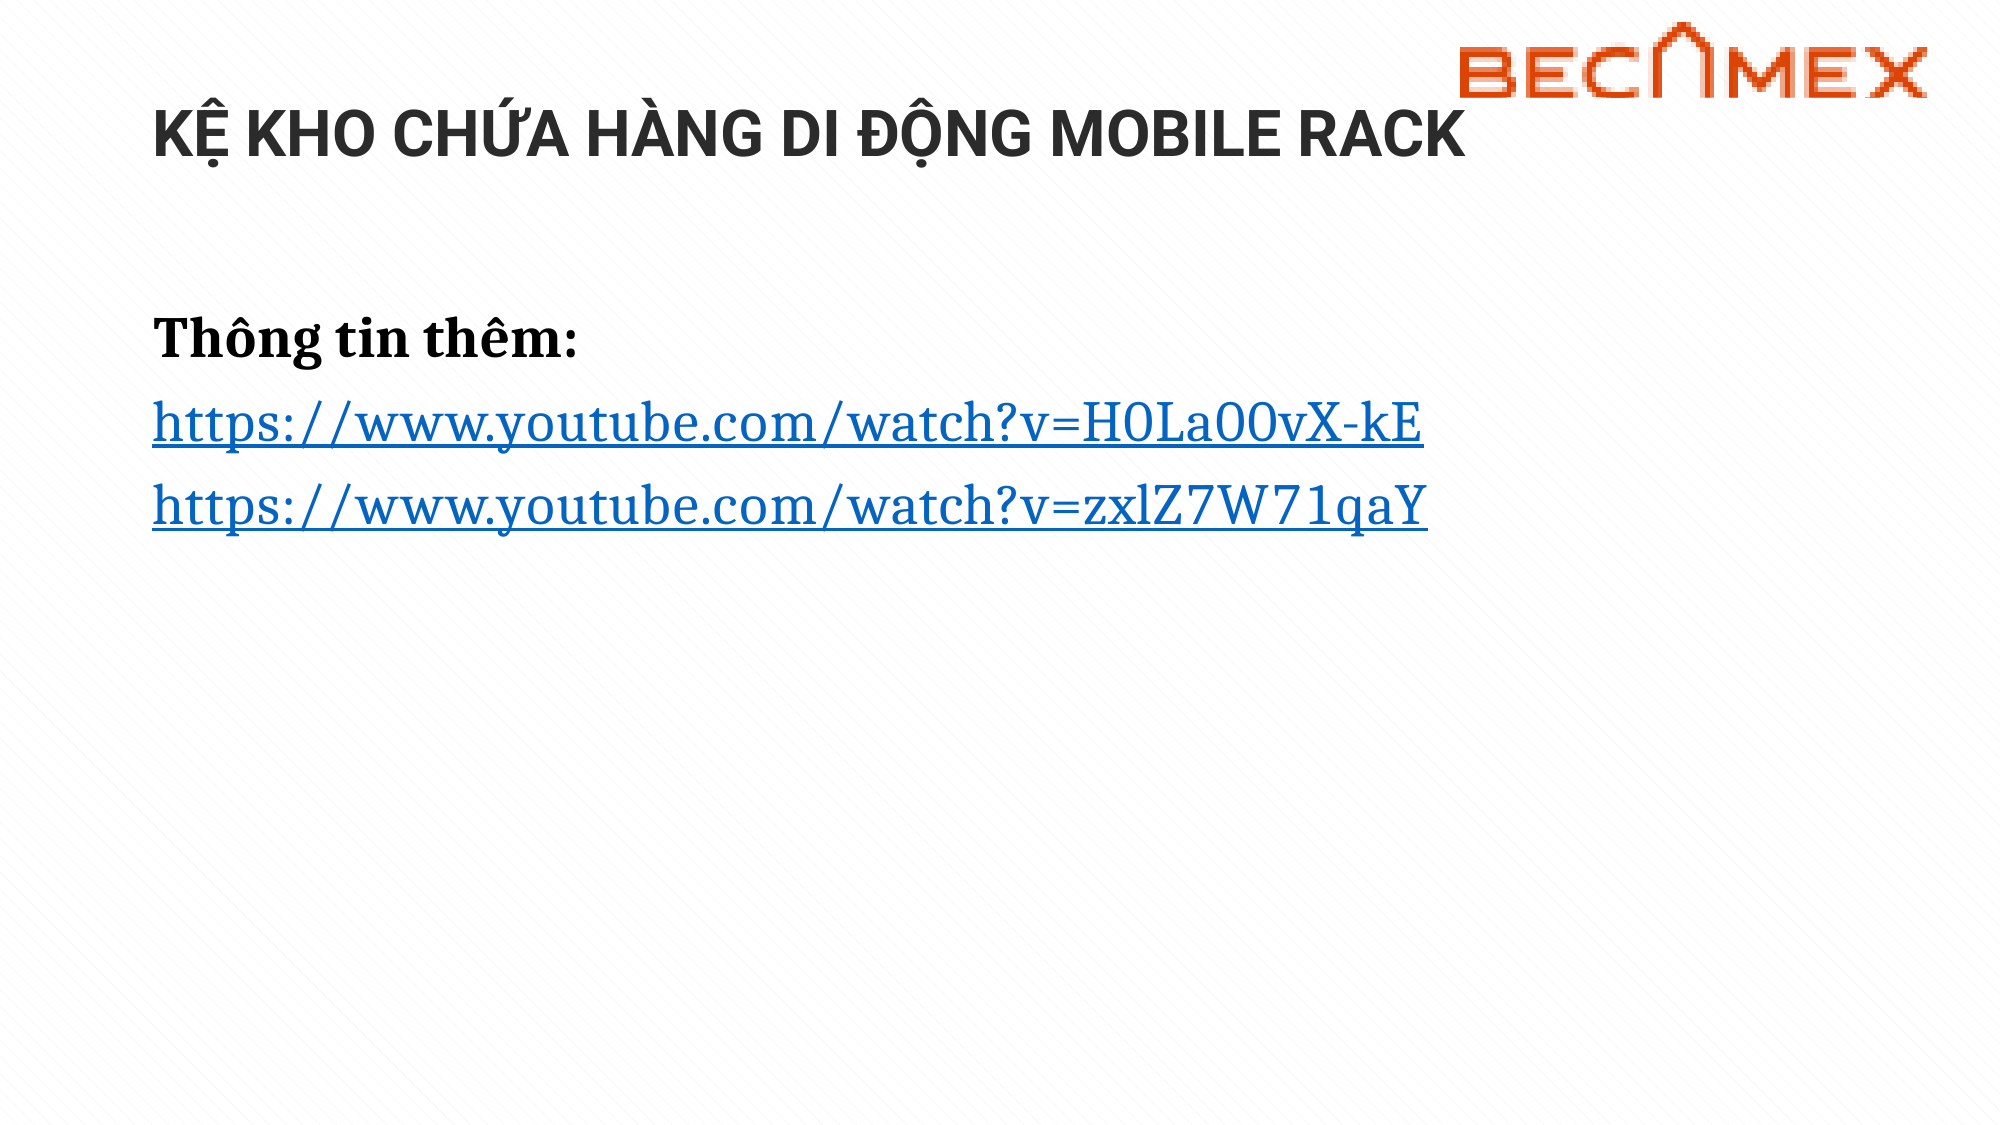

# KỆ KHO CHỨA HÀNG DI ĐỘNG MOBILE RACK
Thông tin thêm:
https://www.youtube.com/watch?v=H0La00vX-kE
https://www.youtube.com/watch?v=zxlZ7W71qaY